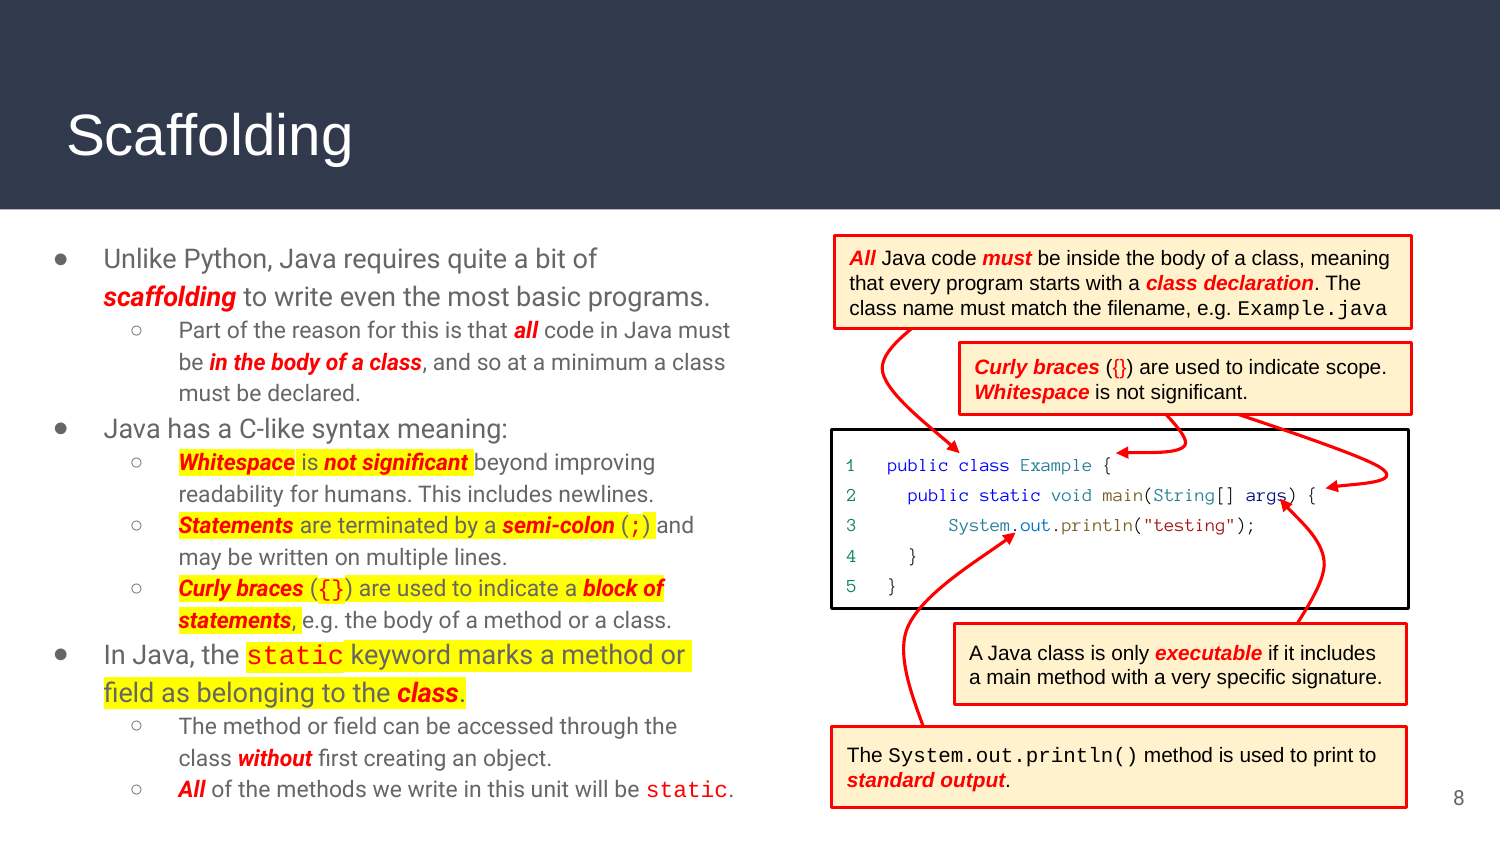

# Scaffolding
Unlike Python, Java requires quite a bit of scaffolding to write even the most basic programs.
Part of the reason for this is that all code in Java must be in the body of a class, and so at a minimum a class must be declared.
Java has a C-like syntax meaning:
Whitespace is not significant beyond improving readability for humans. This includes newlines.
Statements are terminated by a semi-colon (;) and may be written on multiple lines.
Curly braces ({}) are used to indicate a block of statements, e.g. the body of a method or a class.
In Java, the static keyword marks a method or  field as belonging to the class.
The method or field can be accessed through the class without first creating an object.
All of the methods we write in this unit will be static.
All Java code must be inside the body of a class, meaning that every program starts with a class declaration. The class name must match the filename, e.g. Example.java

Curly braces ({}) are used to indicate scope. Whitespace is not significant.

1   public class Example {
2     public static void main(String[] args) {
3         System.out.println("testing");
4     }
5   }

A Java class is only executable if it includes a main method with a very specific signature.
The System.out.println() method is used to print to standard output.
8